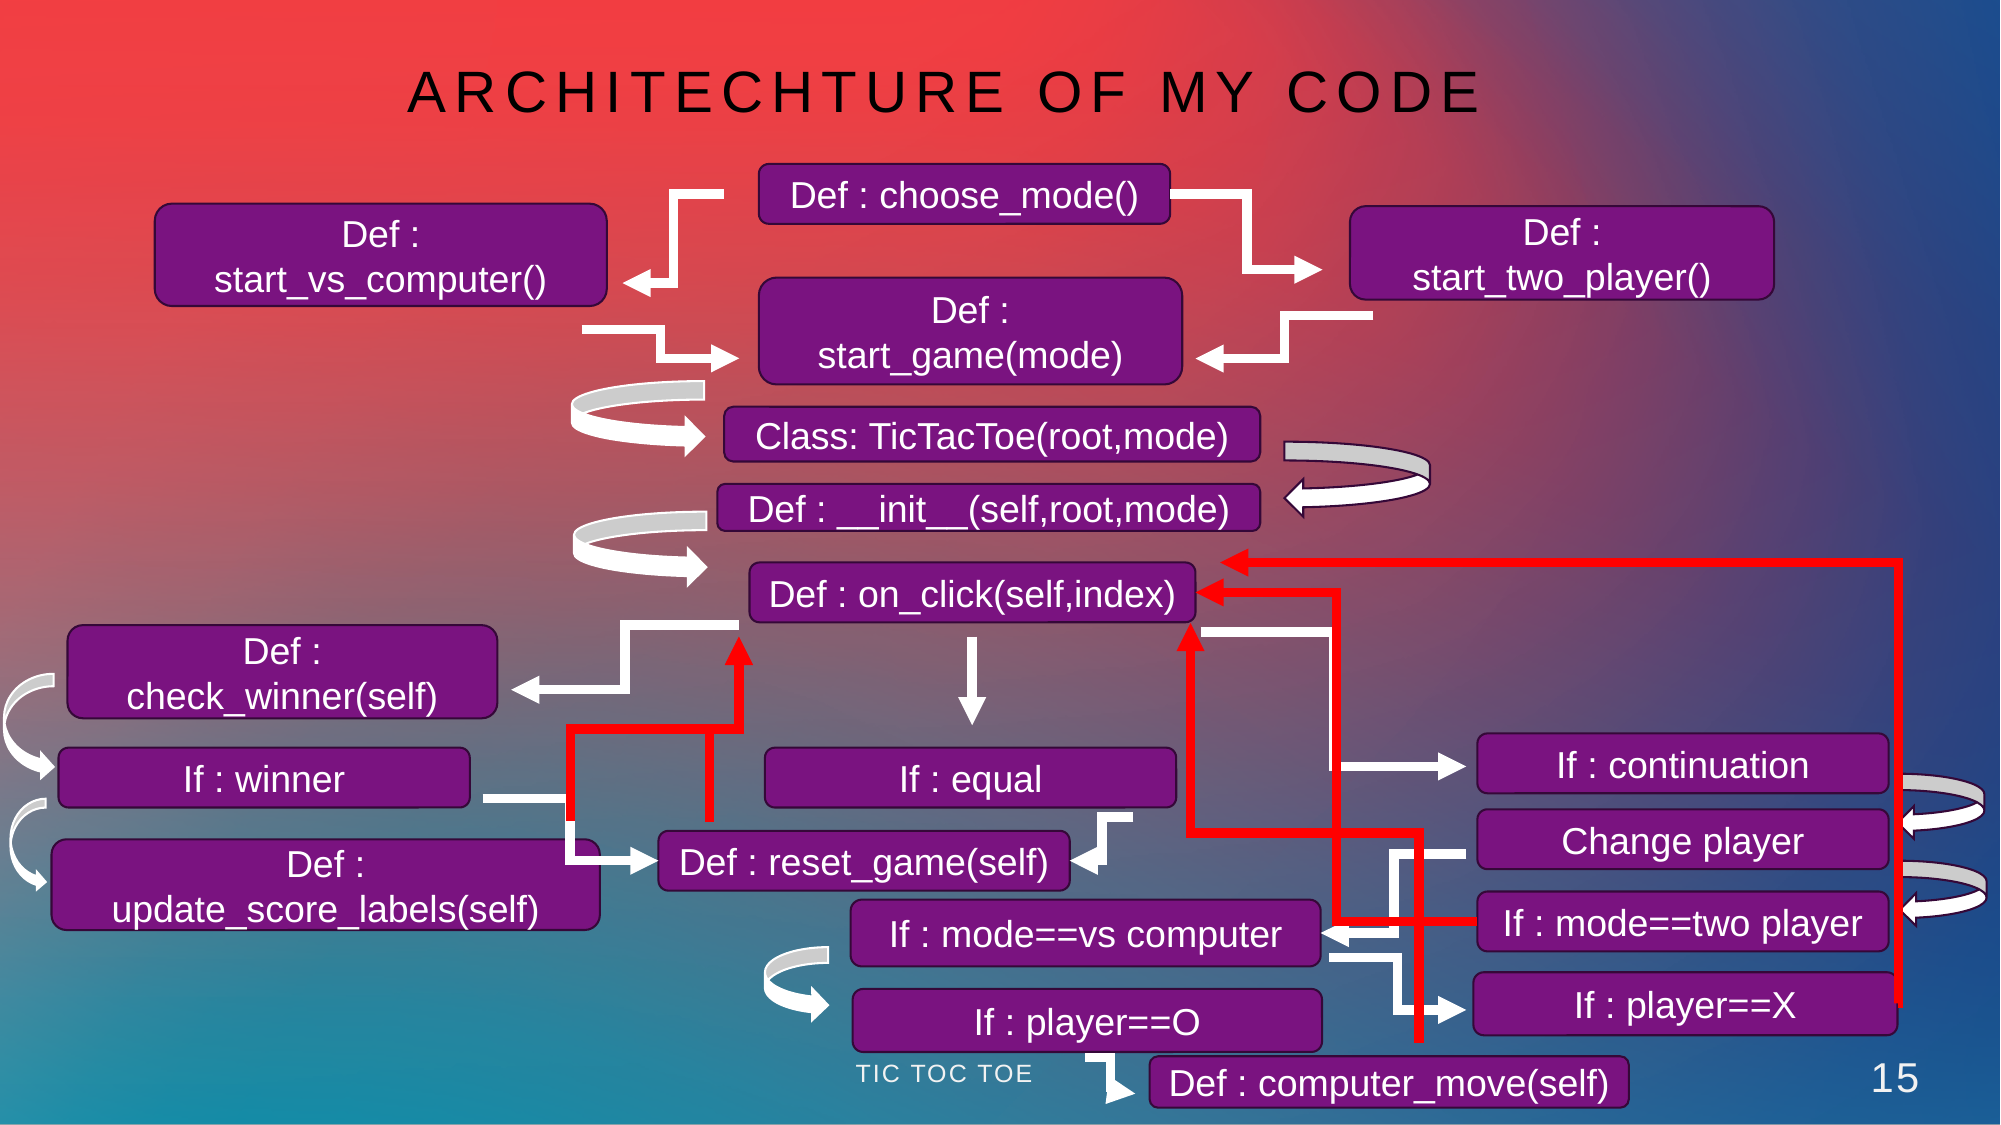

# Architechture of my code
Def : choose_mode()
Def : start_vs_computer()
Def : start_two_player()
Def : start_game(mode)

Class: TicTacToe(root,mode)

Def : __init__(self,root,mode)

Def : on_click(self,index)
Def : check_winner(self)

If : continuation
If : winner
If : equal

Change player
Def : reset_game(self)
Def : update_score_labels(self)

If : mode==two player
If : mode==vs computer

If : player==X
If : player==O
Tic toc toe
15
Def : computer_move(self)